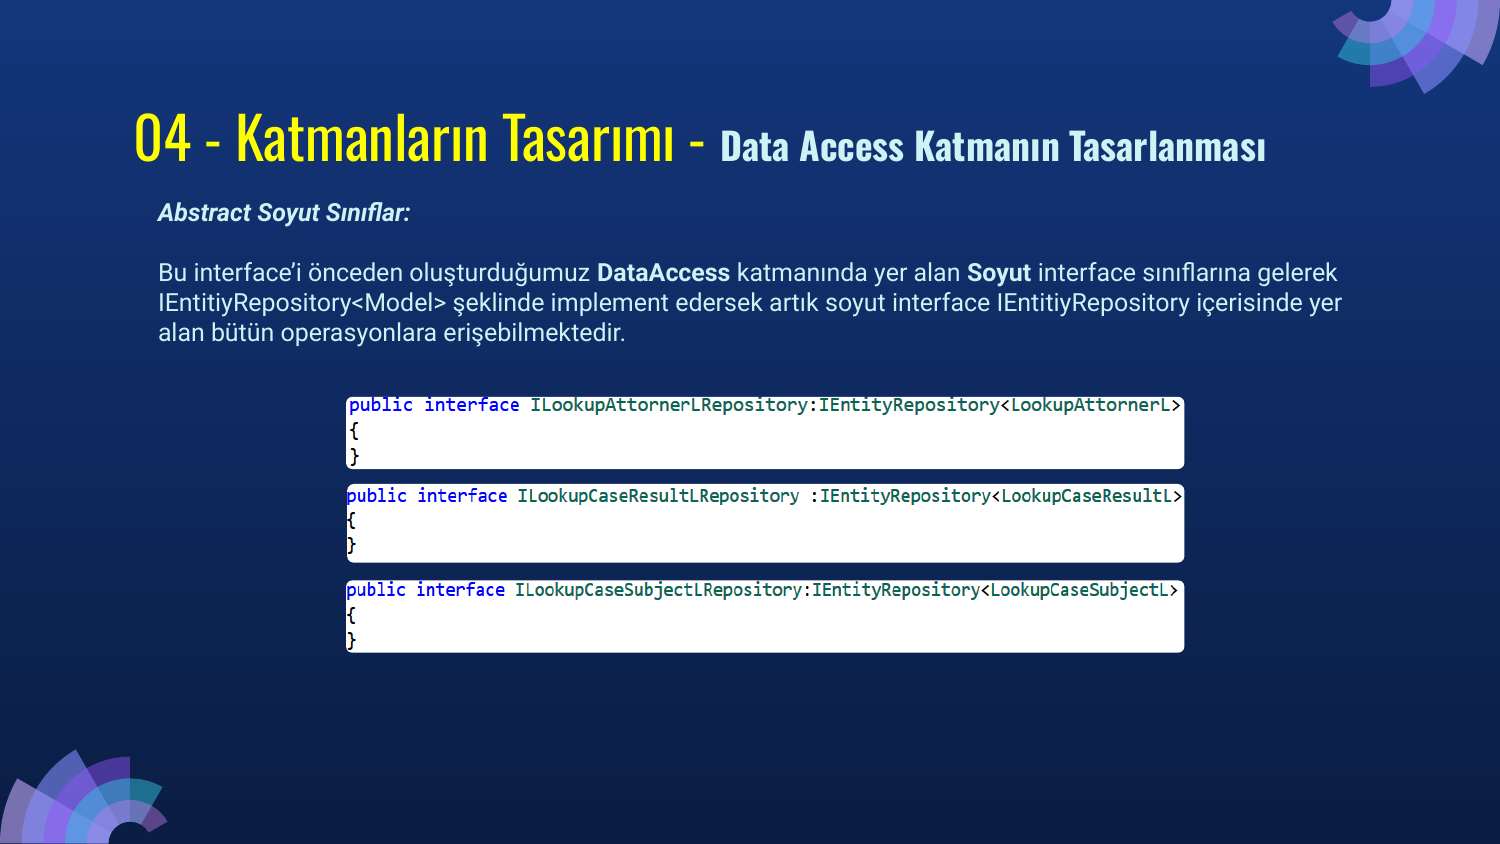

04 - Katmanların Tasarımı - Data Access Katmanın Tasarlanması
# Abstract Soyut Sınıflar:

Bu interface’i önceden oluşturduğumuz DataAccess katmanında yer alan Soyut interface sınıflarına gelerek IEntitiyRepository<Model> şeklinde implement edersek artık soyut interface IEntitiyRepository içerisinde yer alan bütün operasyonlara erişebilmektedir.